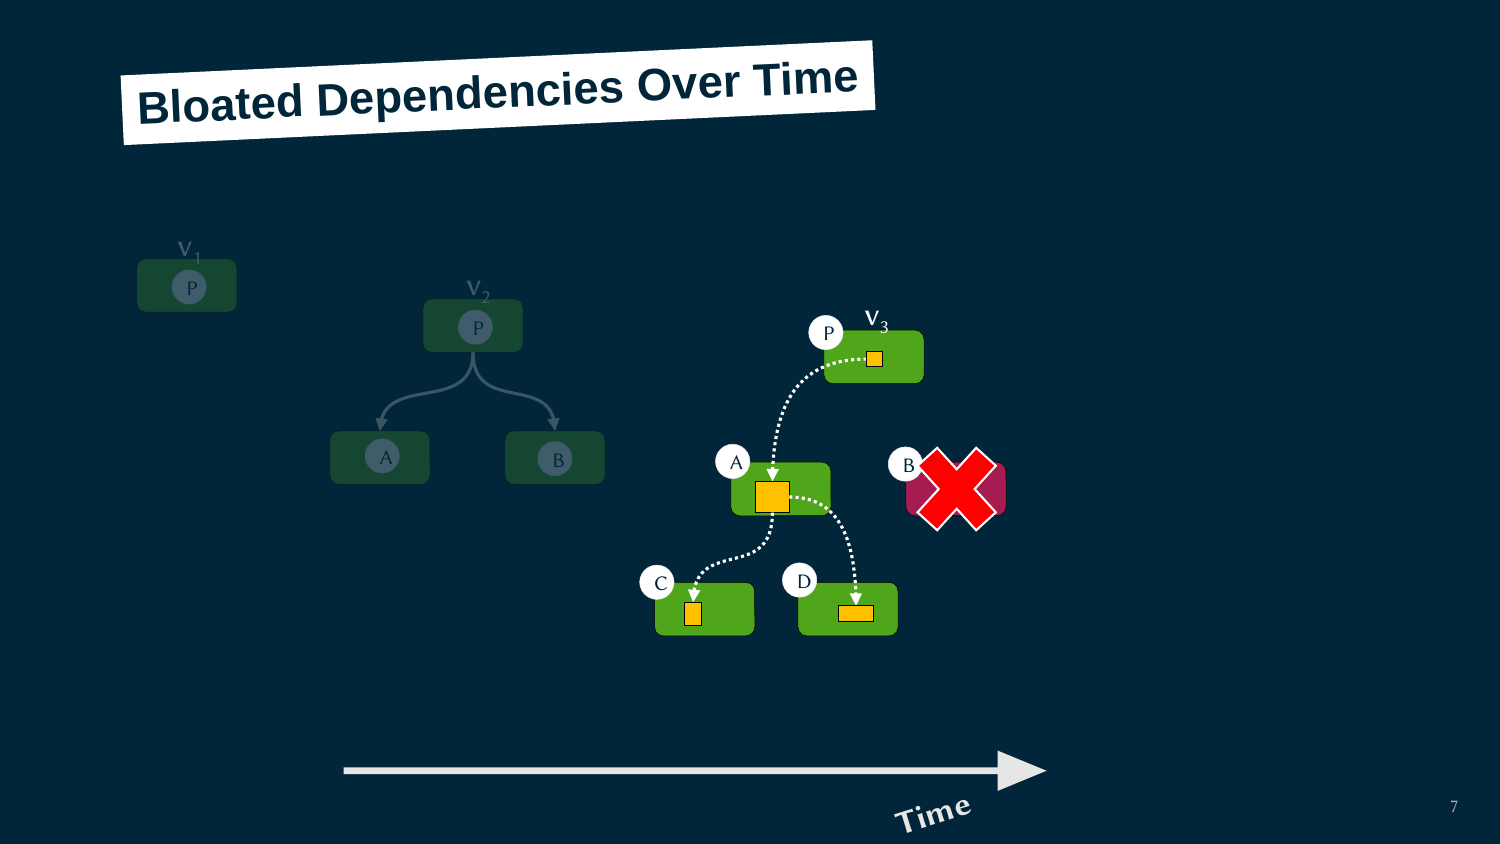

# Bloated Dependencies Over Time
v1

v2

v3
P

P
P

A
B
A
B

D
C

Time

7